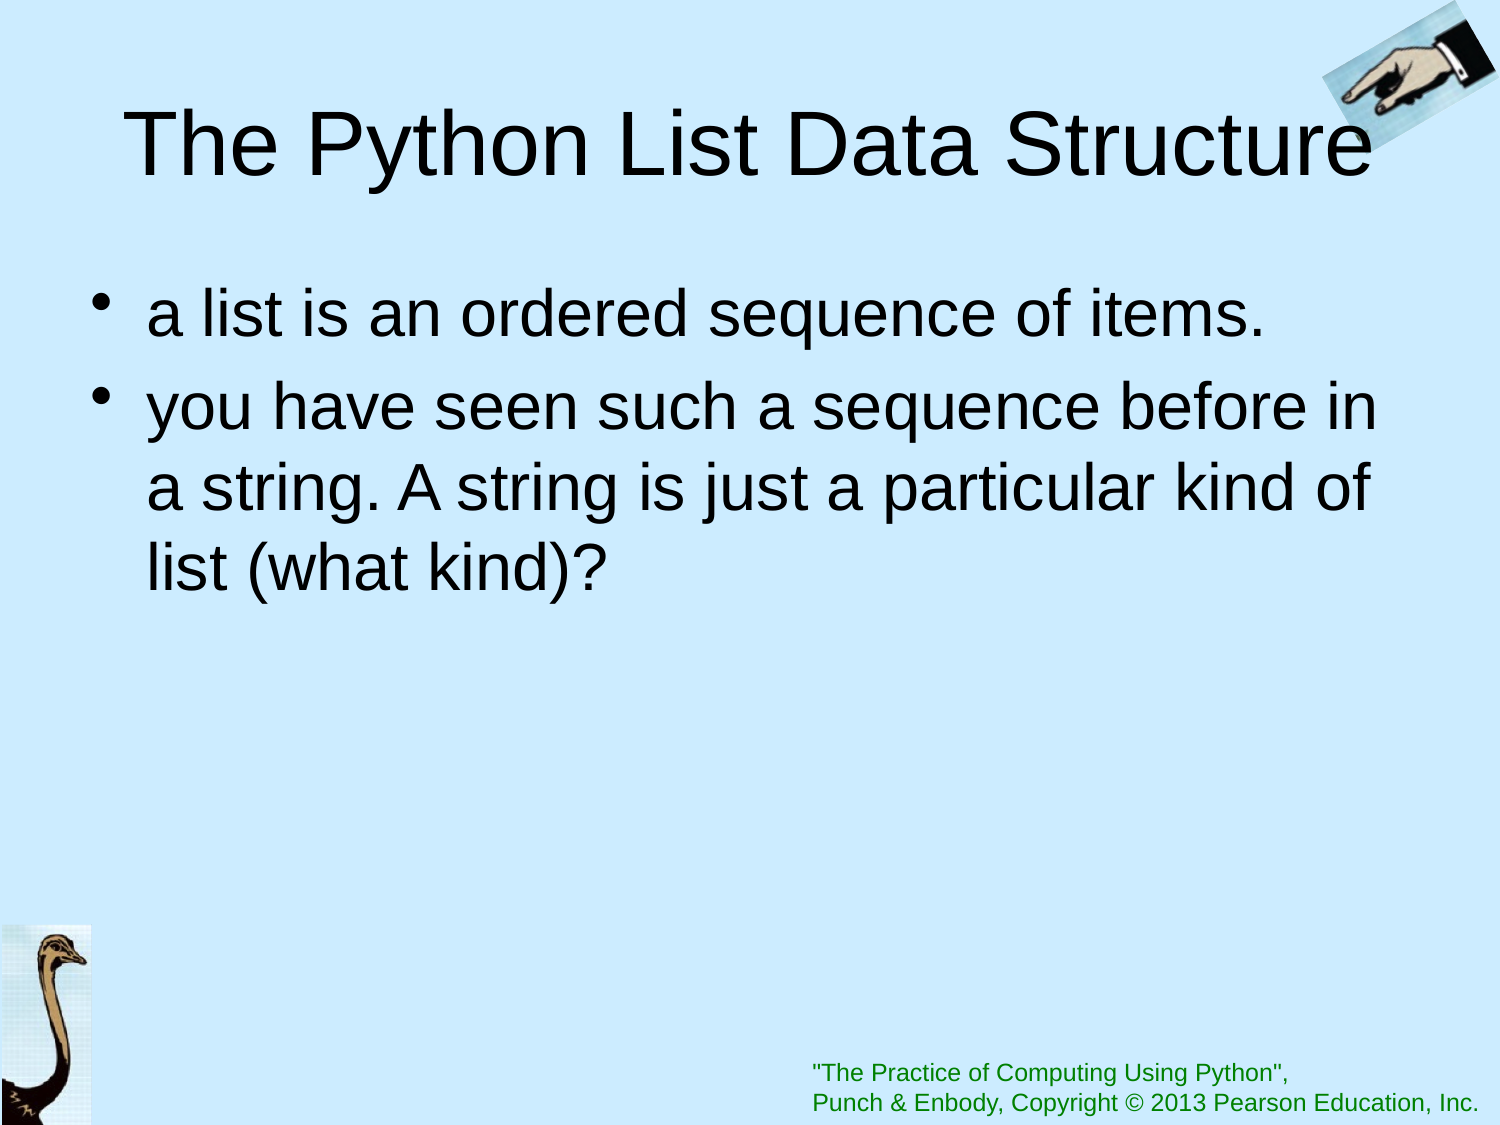

# The Python List Data Structure
a list is an ordered sequence of items.
you have seen such a sequence before in a string. A string is just a particular kind of list (what kind)?